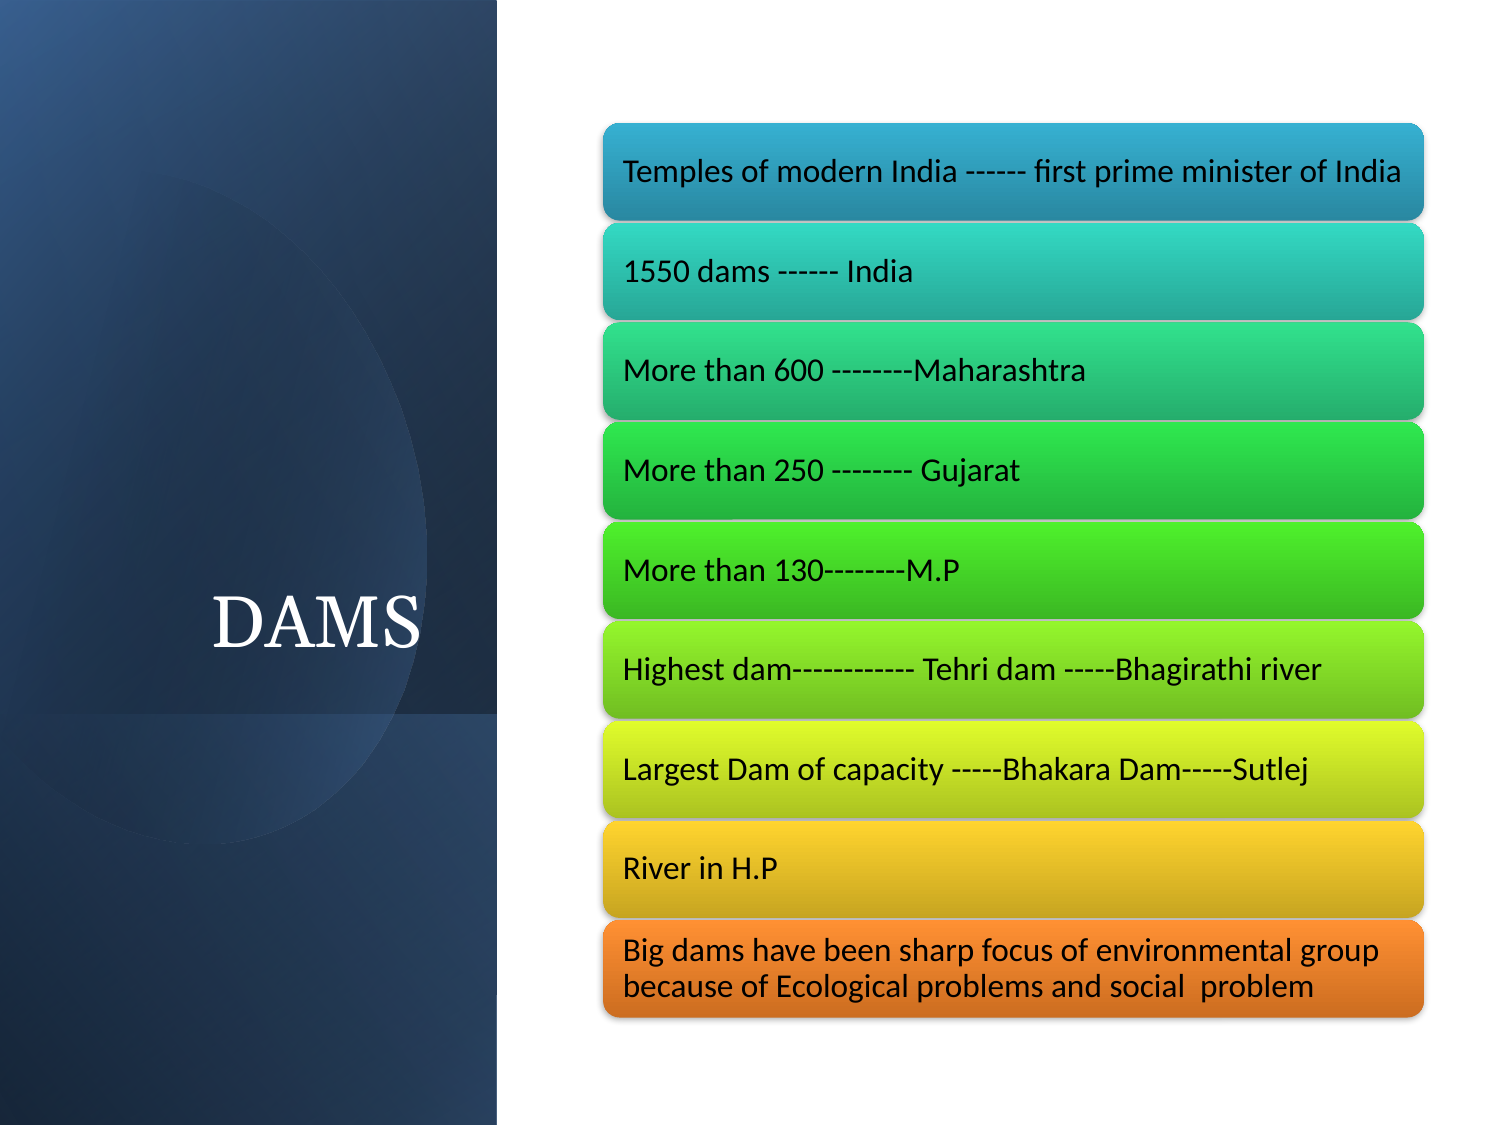

Temples of modern India ------ first prime minister of India
1550 dams ------ India
More than 600 --------Maharashtra
More than 250 -------- Gujarat
More than 130--------M.P
Highest dam------------ Tehri dam -----Bhagirathi river
Largest Dam of capacity -----Bhakara Dam-----Sutlej
River in H.P
Big dams have been sharp focus of environmental group because of Ecological problems and social  problem

# DAMS